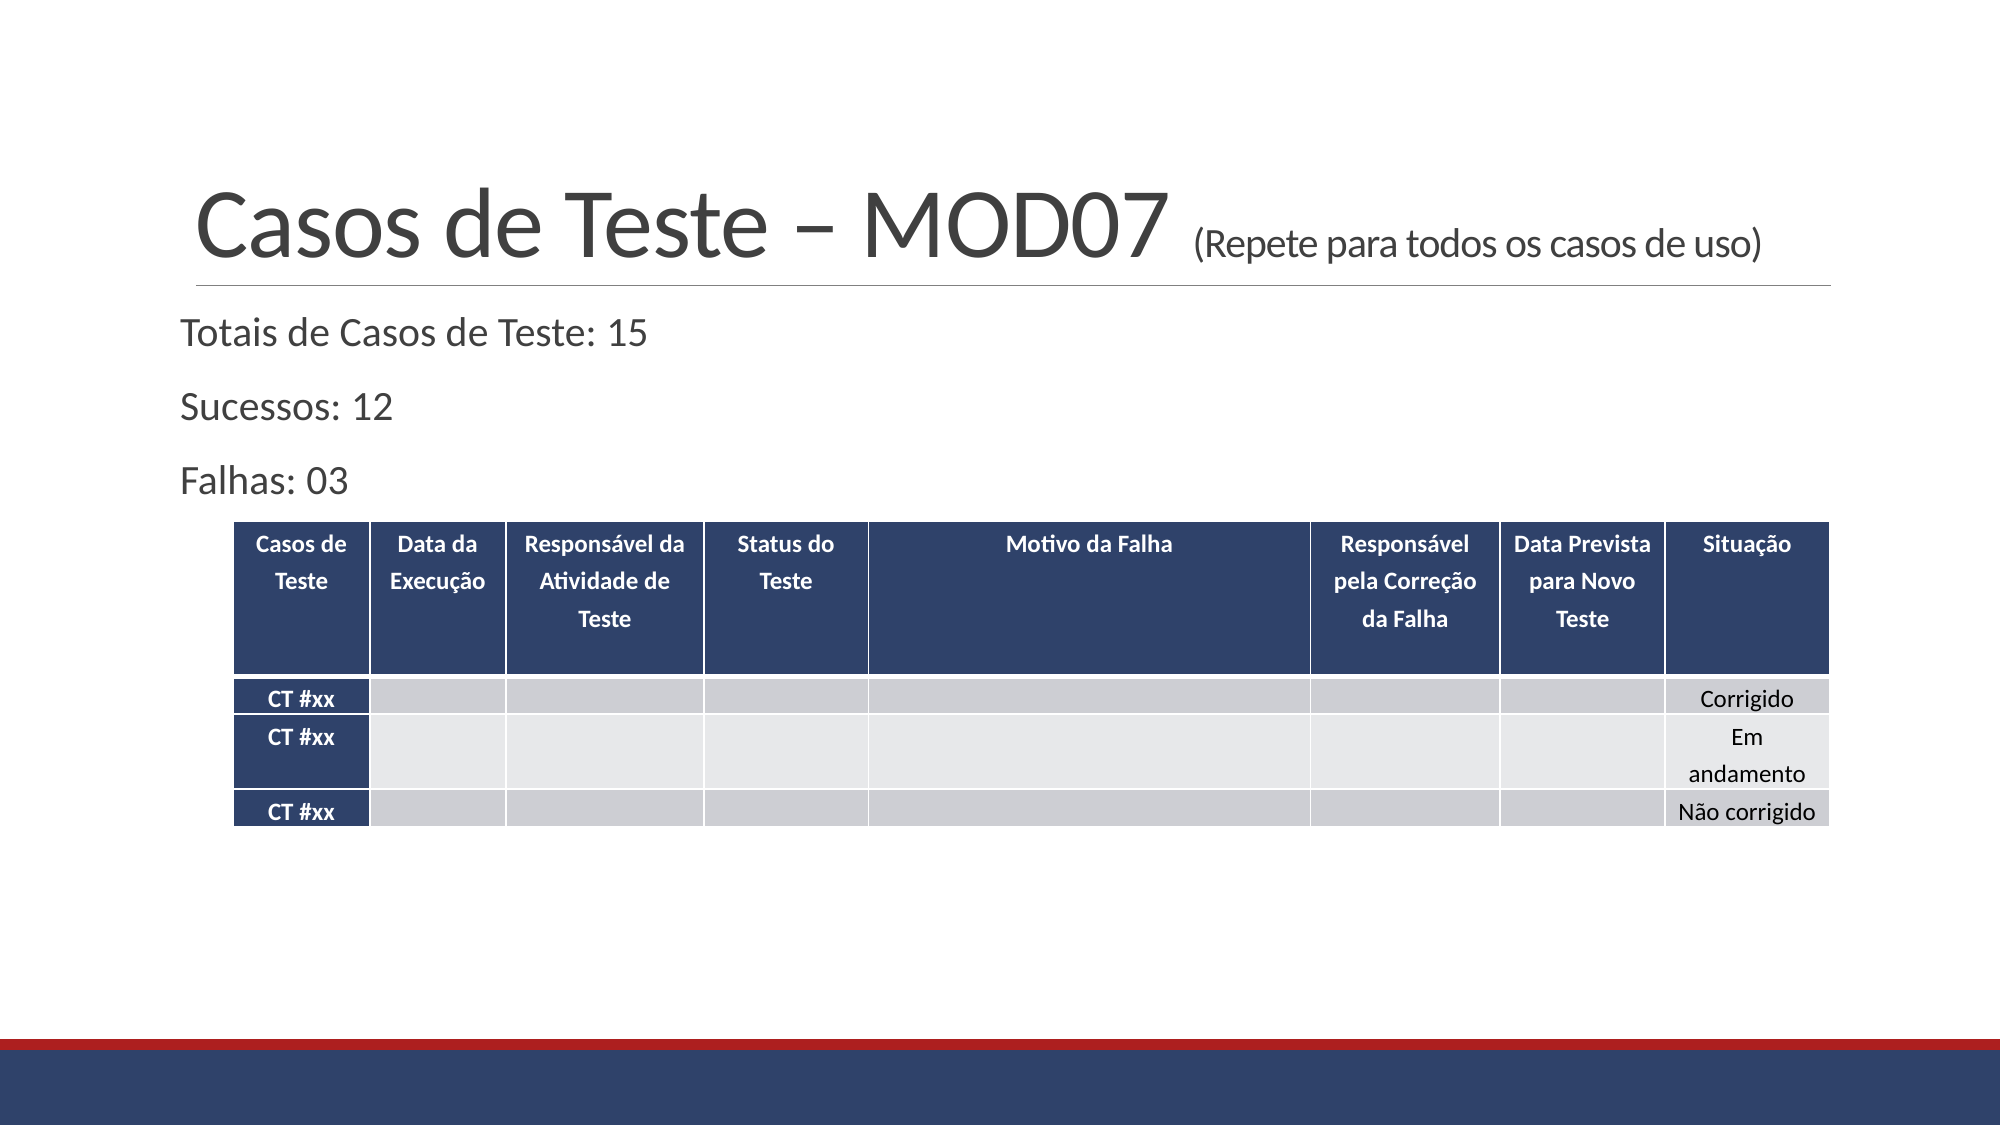

# Casos de Teste – MOD07 (Repete para todos os casos de uso)
Totais de Casos de Teste: 15
Sucessos: 12
Falhas: 03

| Casos de Teste | Data da Execução | Responsável da Atividade de Teste | Status do Teste | Motivo da Falha | Responsável pela Correção da Falha | Data Prevista para Novo Teste | Situação |
| --- | --- | --- | --- | --- | --- | --- | --- |
| CT #xx |  |  |  |  |  |  | Corrigido |
| CT #xx |  |  |  |  |  |  | Em andamento |
| CT #xx |  |  |  |  |  |  | Não corrigido |